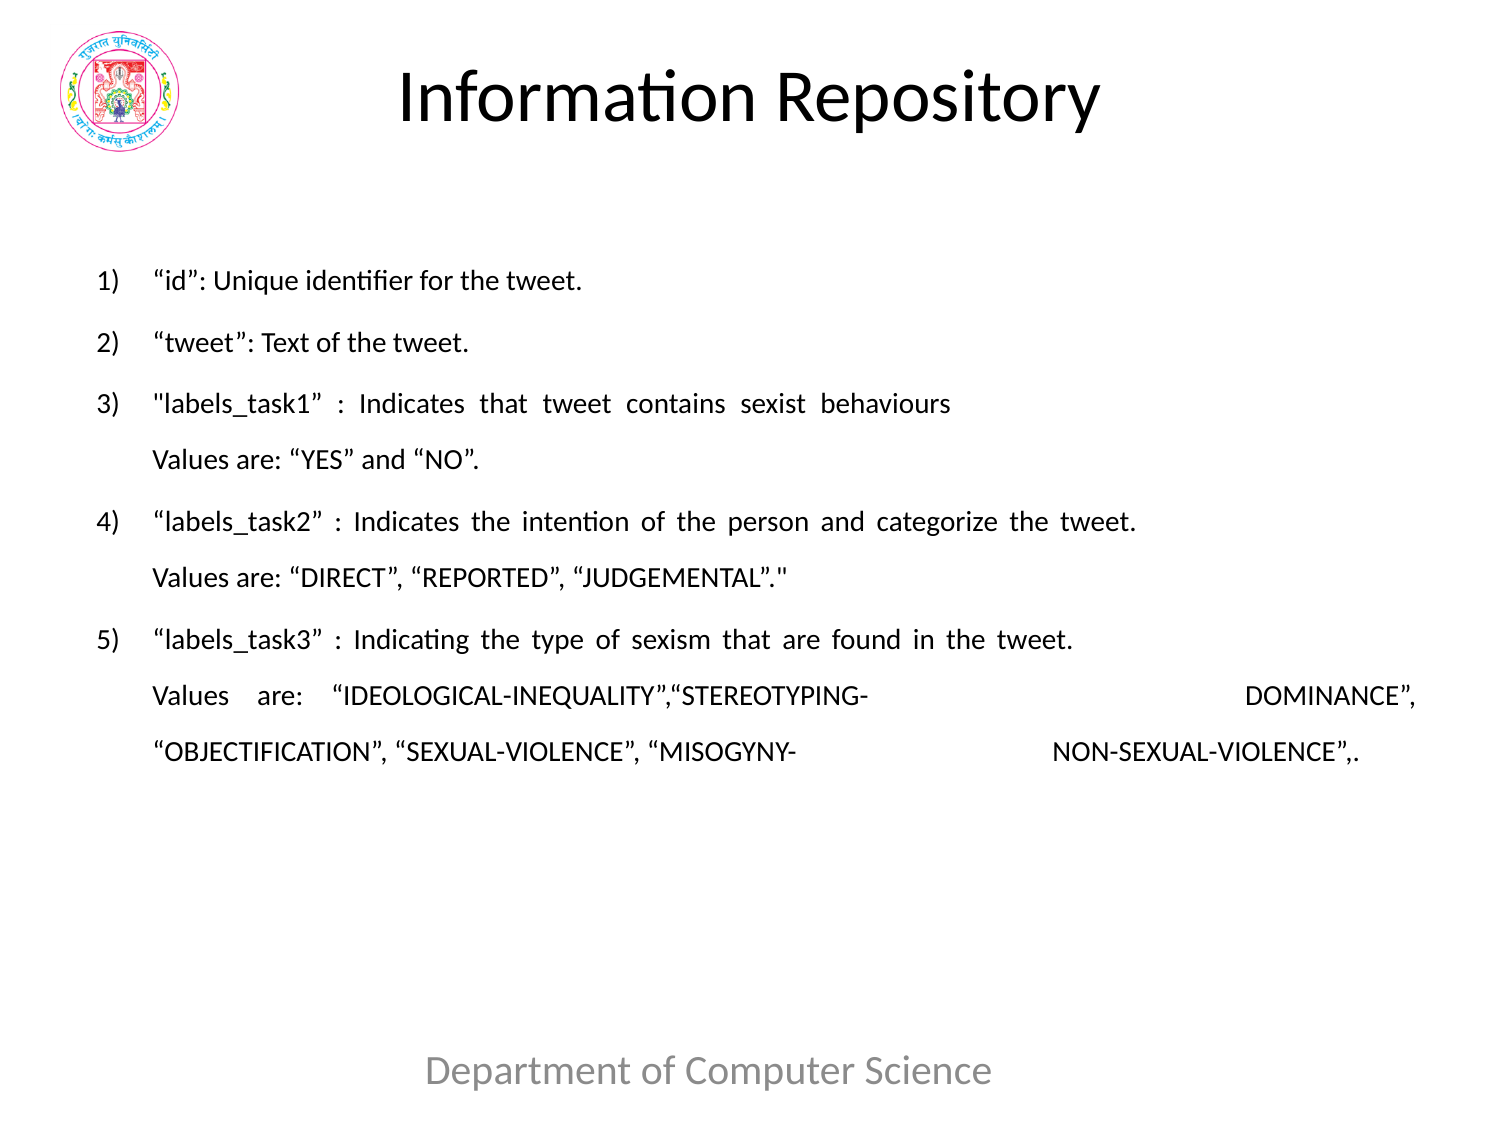

# Information Repository
“id”: Unique identifier for the tweet.
“tweet”: Text of the tweet.
"labels_task1” : Indicates that tweet contains sexist behaviours 				Values are: “YES” and “NO”.
“labels_task2” : Indicates the intention of the person and categorize the tweet.  		Values are: “DIRECT”, “REPORTED”, “JUDGEMENTAL”."
“labels_task3” : Indicating the type of sexism that are found in the tweet. 			Values are: “IDEOLOGICAL-INEQUALITY”,“STEREOTYPING-			DOMINANCE”, “OBJECTIFICATION”, “SEXUAL-VIOLENCE”, “MISOGYNY-		NON-SEXUAL-VIOLENCE”,.
Department of Computer Science
6